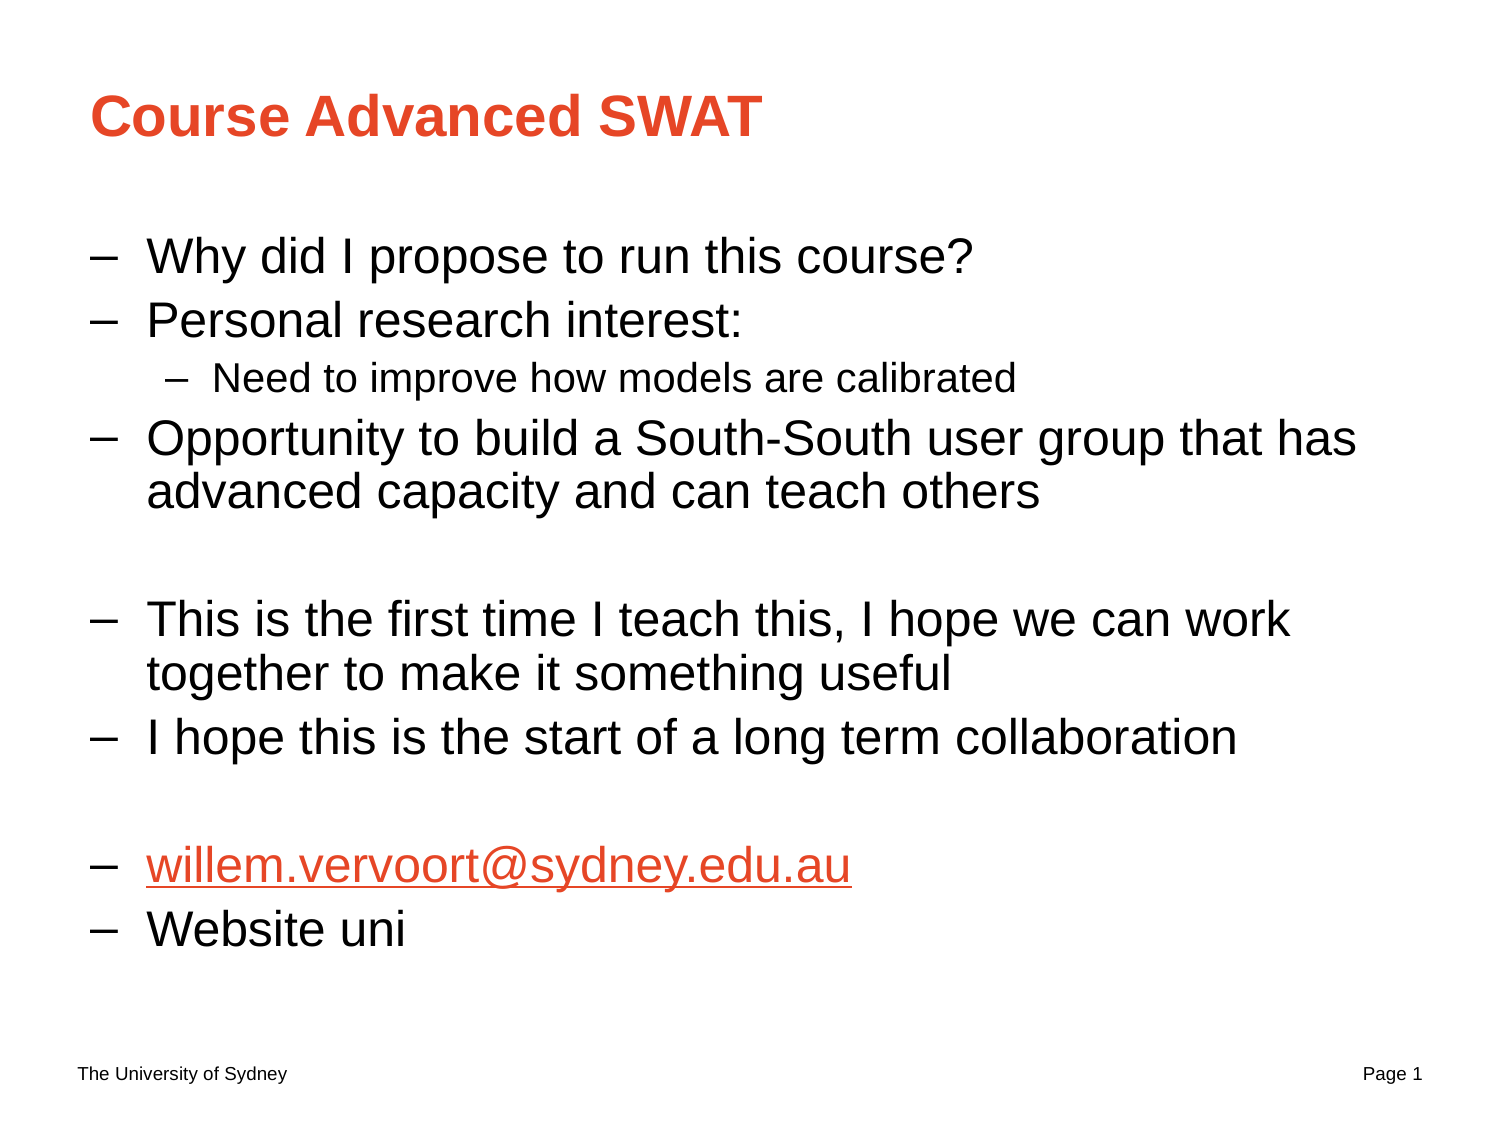

# Course Advanced SWAT
Why did I propose to run this course?
Personal research interest:
Need to improve how models are calibrated
Opportunity to build a South-South user group that has advanced capacity and can teach others

This is the first time I teach this, I hope we can work together to make it something useful
I hope this is the start of a long term collaboration

willem.vervoort@sydney.edu.au
Website uni